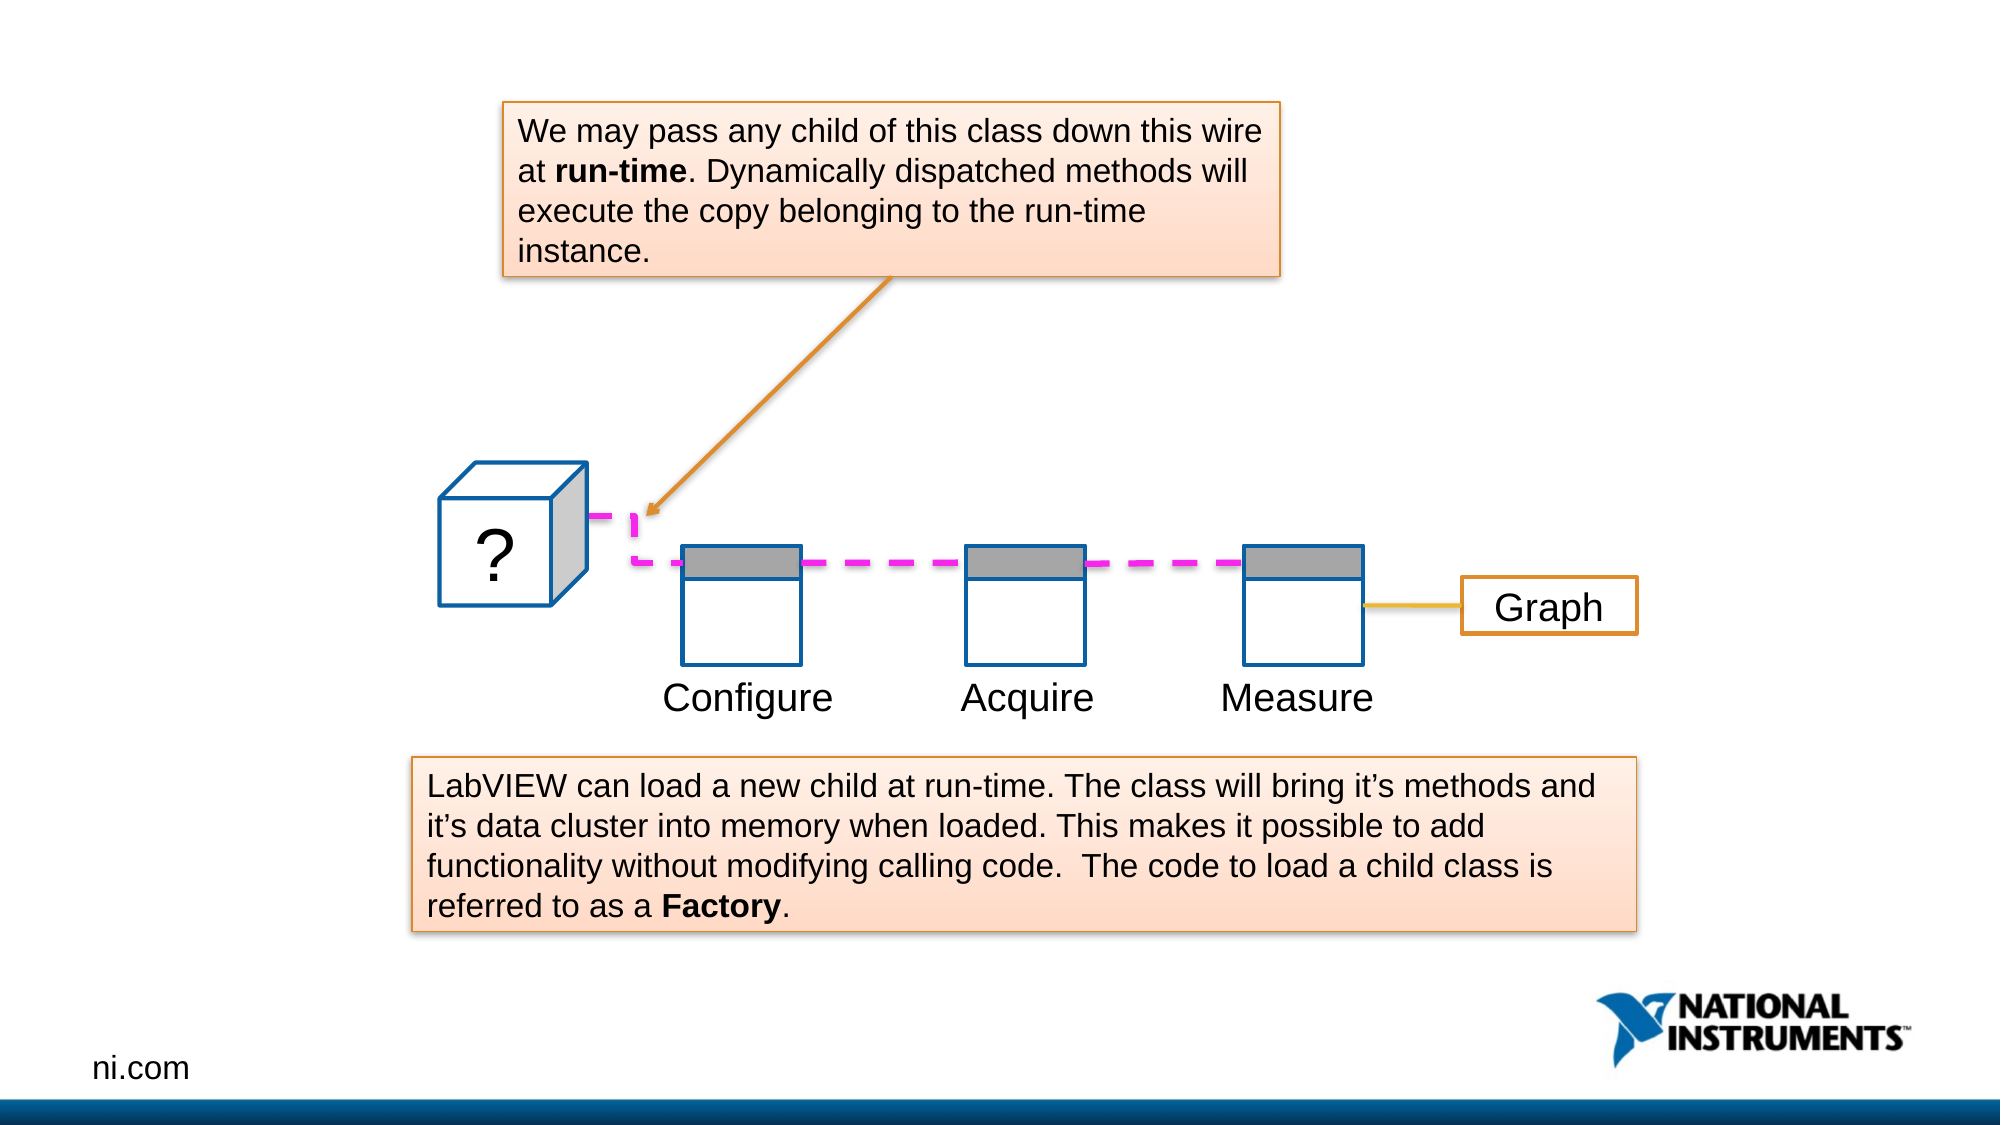

#
We may pass any child of this class down this wire at run-time. Dynamically dispatched methods will execute the copy belonging to the run-time instance.

?

Acquire

Measure

Configure
Graph
LabVIEW can load a new child at run-time. The class will bring it’s methods and it’s data cluster into memory when loaded. This makes it possible to add functionality without modifying calling code.  The code to load a child class is referred to as a Factory.